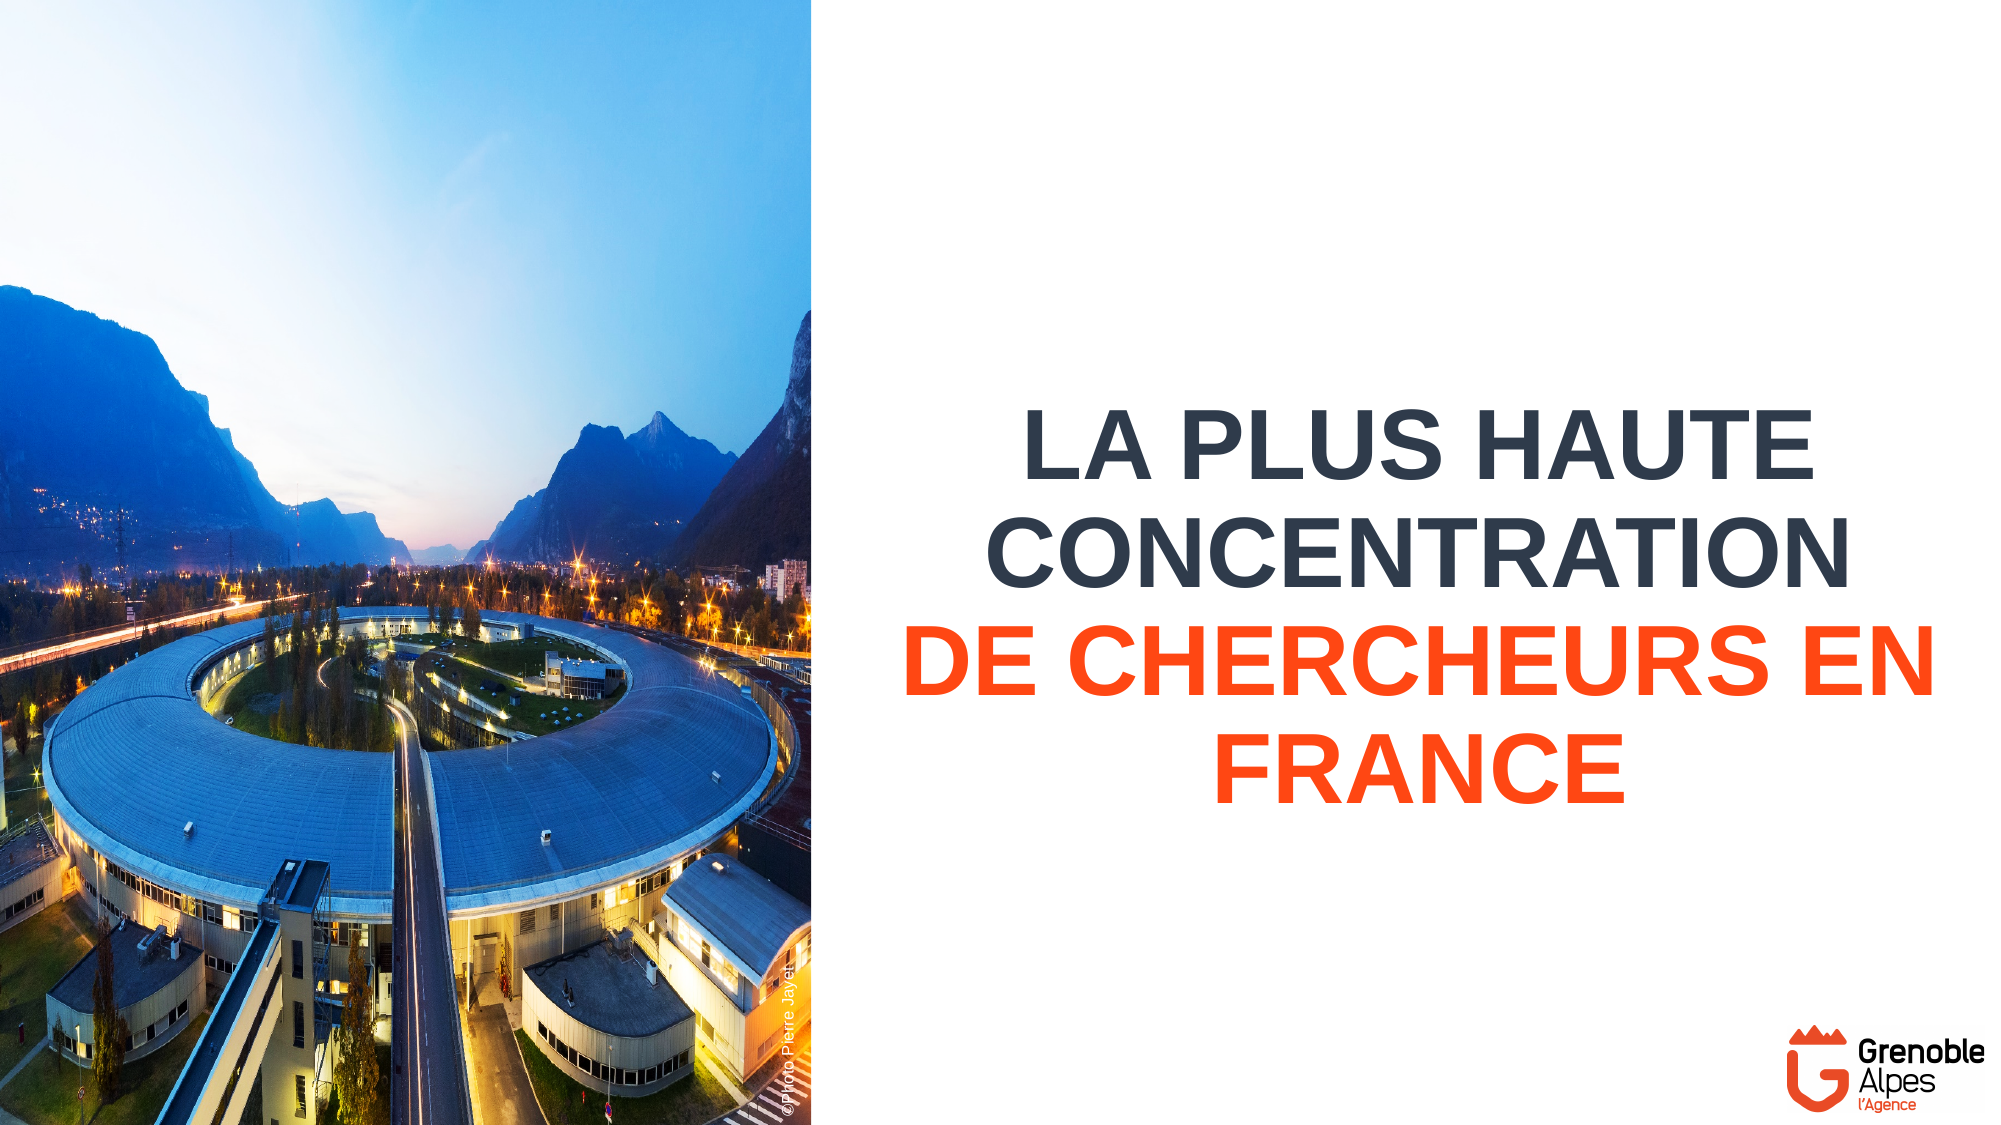

# LA PLUS HAUTE CONCENTRATION DE CHERCHEURS EN FRANCE